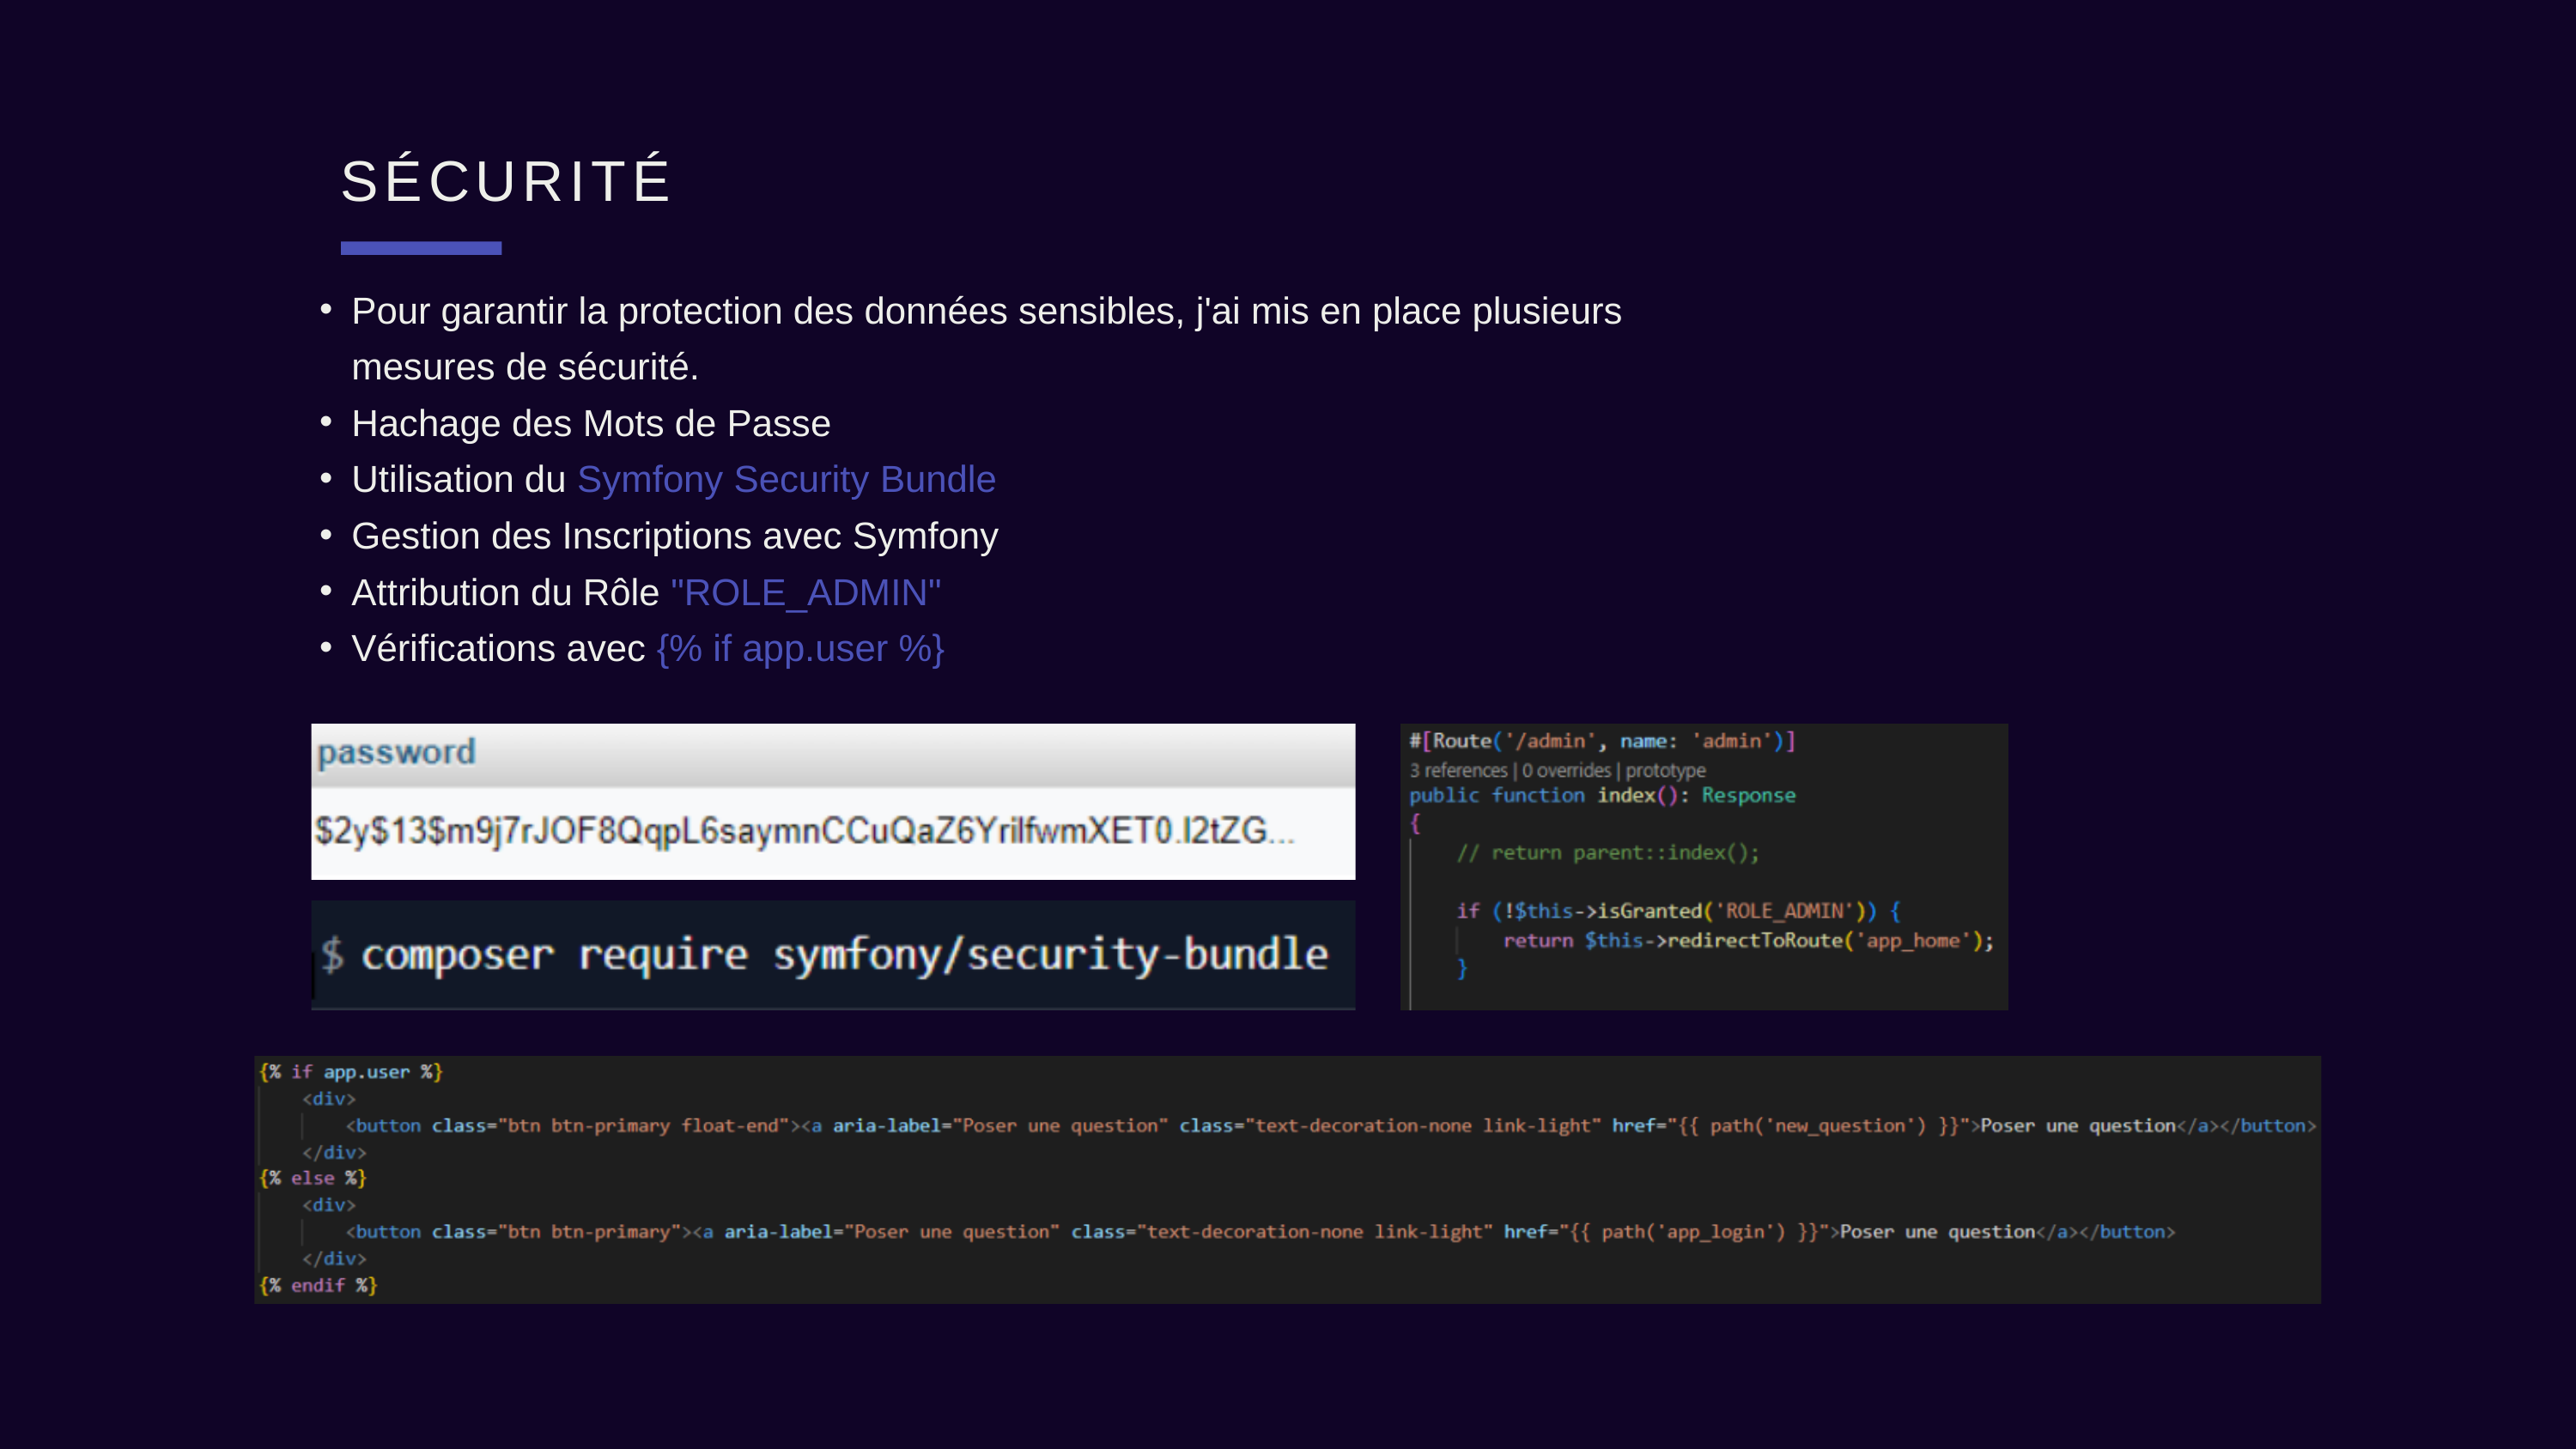

SÉCURITÉ

Pour garantir la protection des données sensibles, j'ai mis en place plusieurs mesures de sécurité.
Hachage des Mots de Passe
Utilisation du Symfony Security Bundle
Gestion des Inscriptions avec Symfony
Attribution du Rôle "ROLE_ADMIN"
Vérifications avec {% if app.user %}